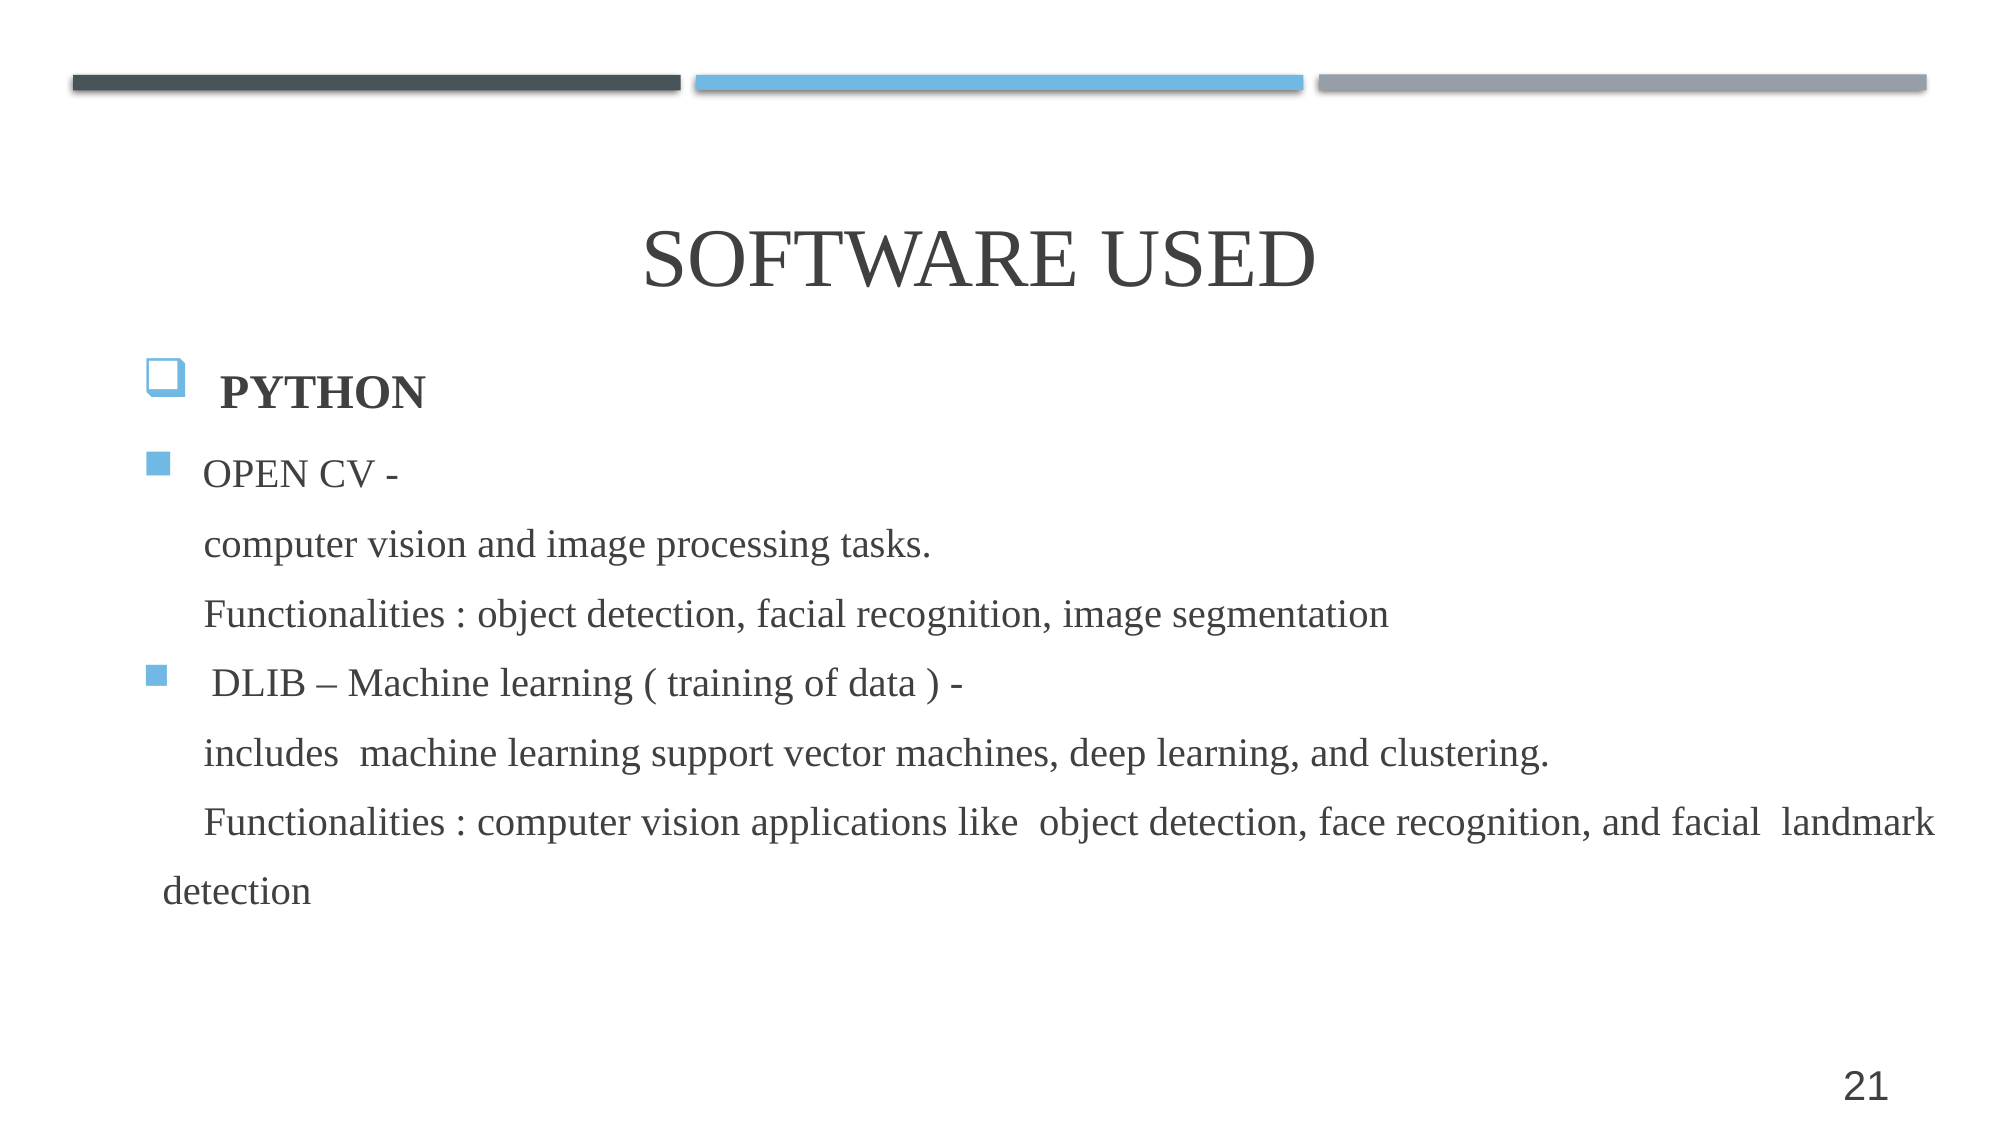

# Software used
  PYTHON
 OPEN CV -
      computer vision and image processing tasks.
      Functionalities : object detection, facial recognition, image segmentation
  DLIB – Machine learning ( training of data ) -
      includes  machine learning support vector machines, deep learning, and clustering.
      Functionalities : computer vision applications like  object detection, face recognition, and facial  landmark
  detection

21